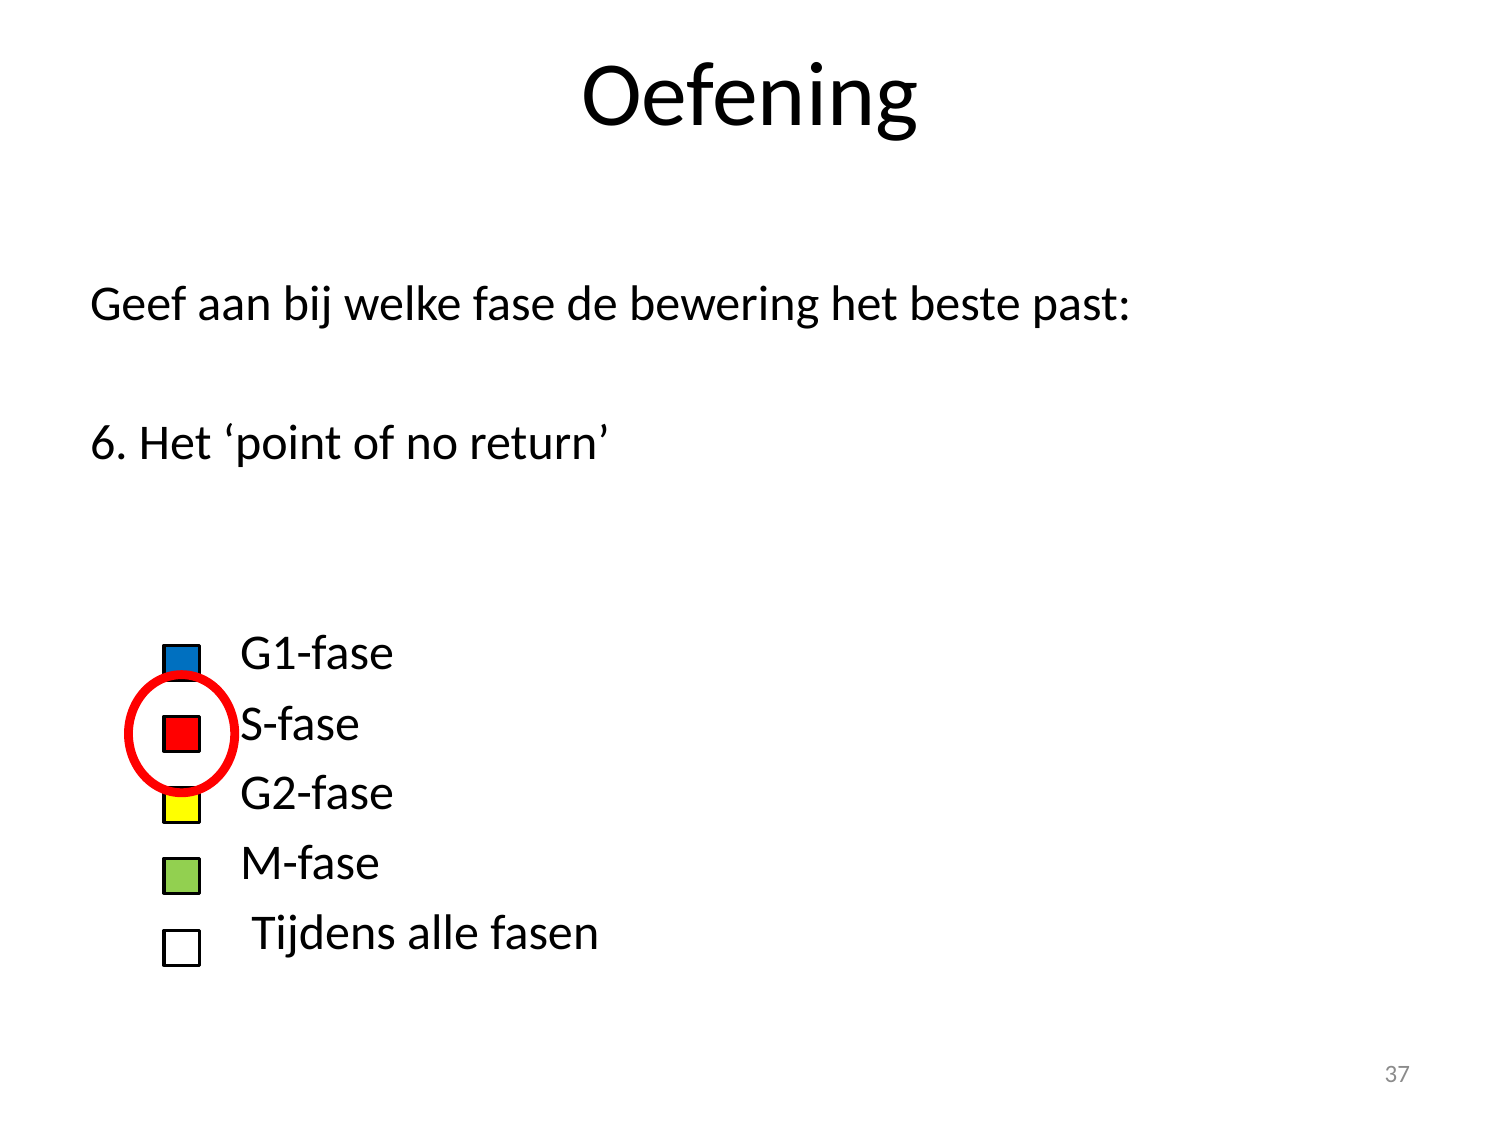

# Oefening
Geef aan bij welke fase de bewering het beste past:

6. Het ‘point of no return’

	G1-fase
	S-fase
	G2-fase
	M-fase
	 Tijdens alle fasen

37